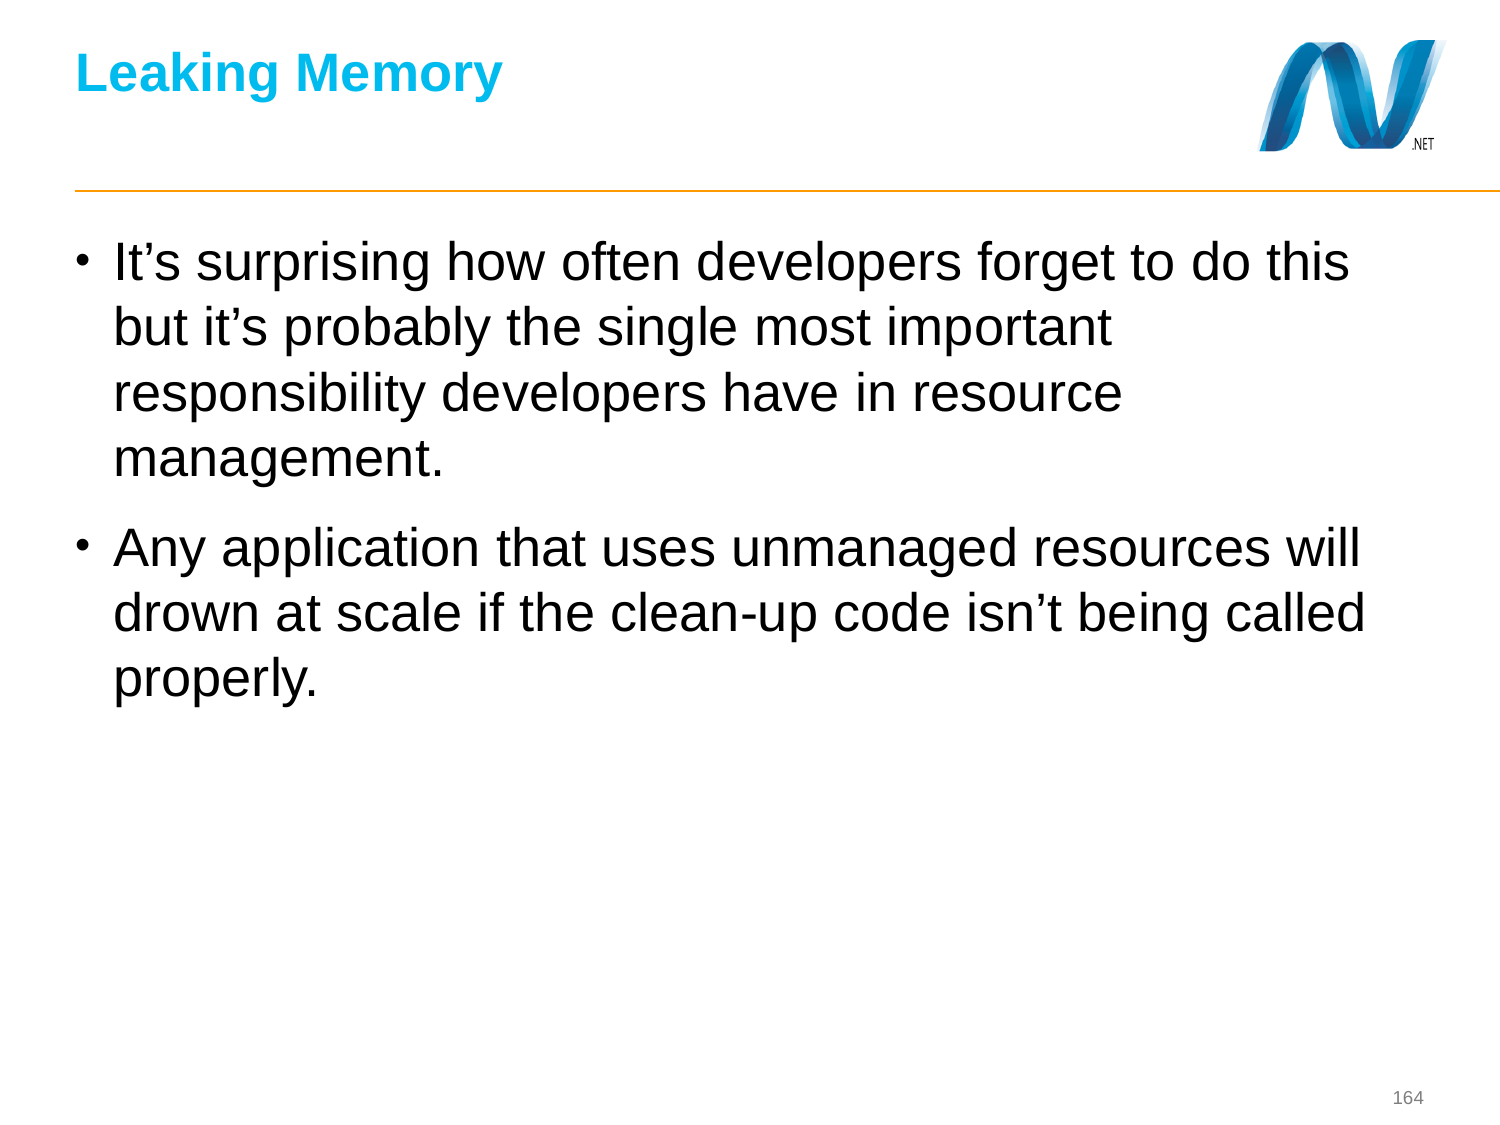

# Leaking Memory
It’s surprising how often developers forget to do this but it’s probably the single most important responsibility developers have in resource management.
Any application that uses unmanaged resources will drown at scale if the clean-up code isn’t being called properly.